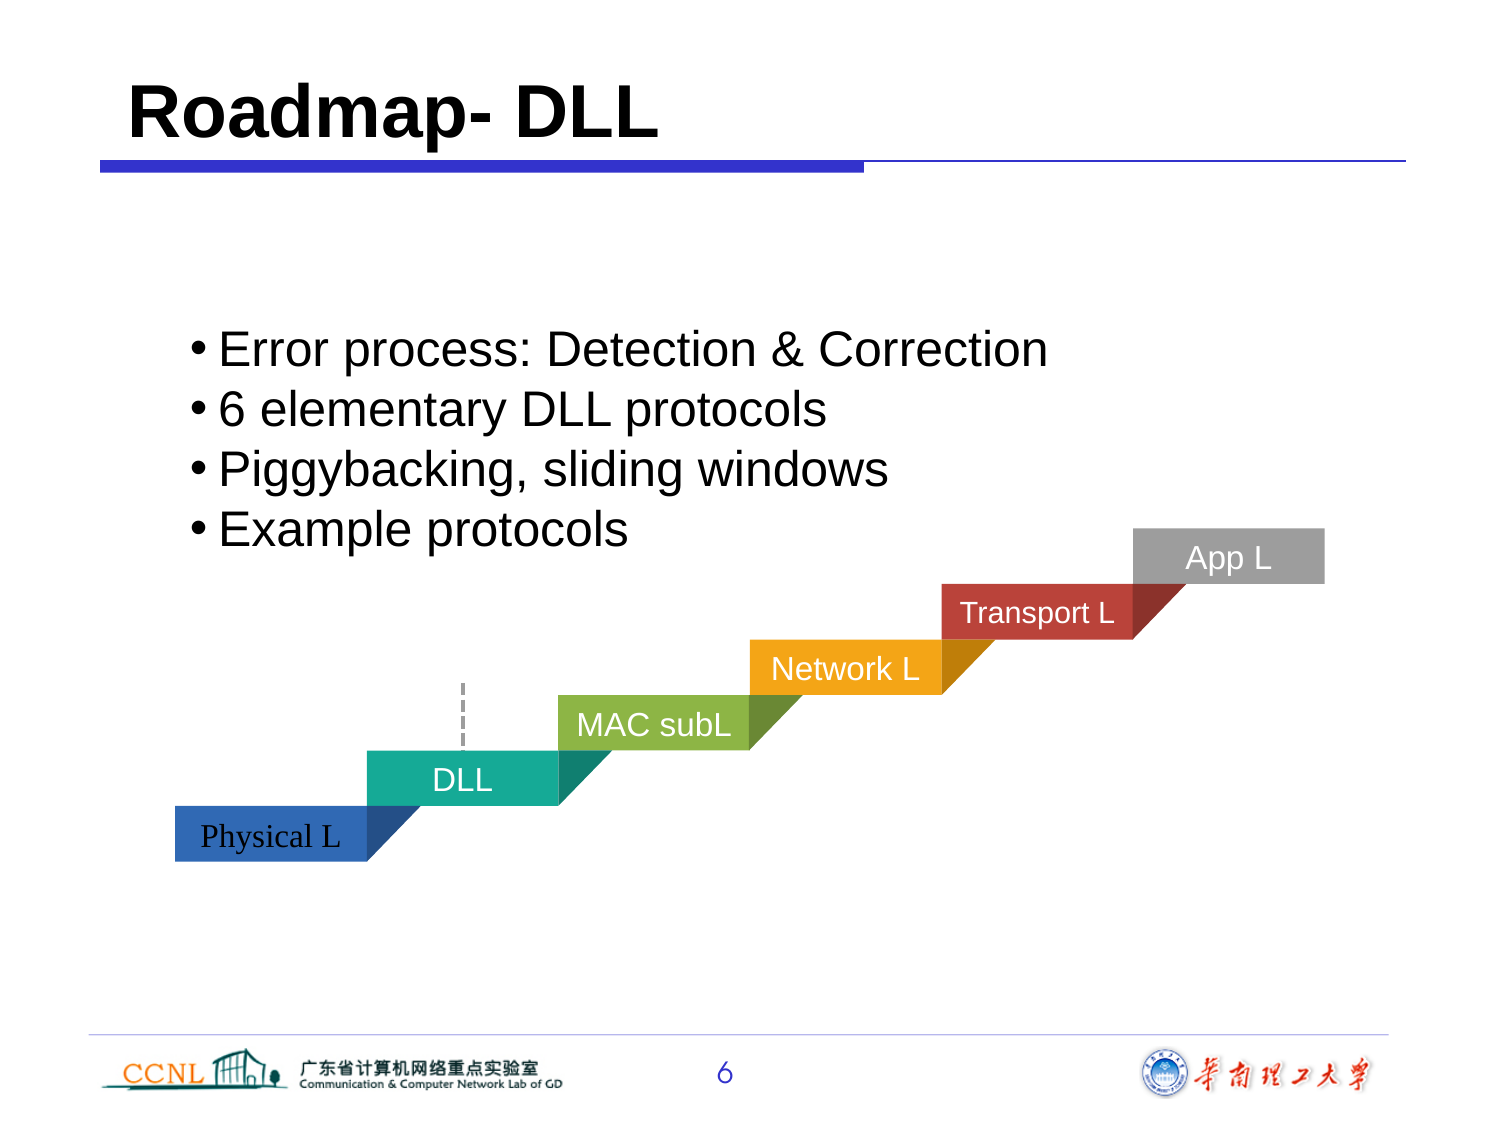

# Roadmap- DLL
Error process: Detection & Correction
6 elementary DLL protocols
Piggybacking, sliding windows
Example protocols
App L
Transport L

Network L

MAC subL

DLL

Physical L